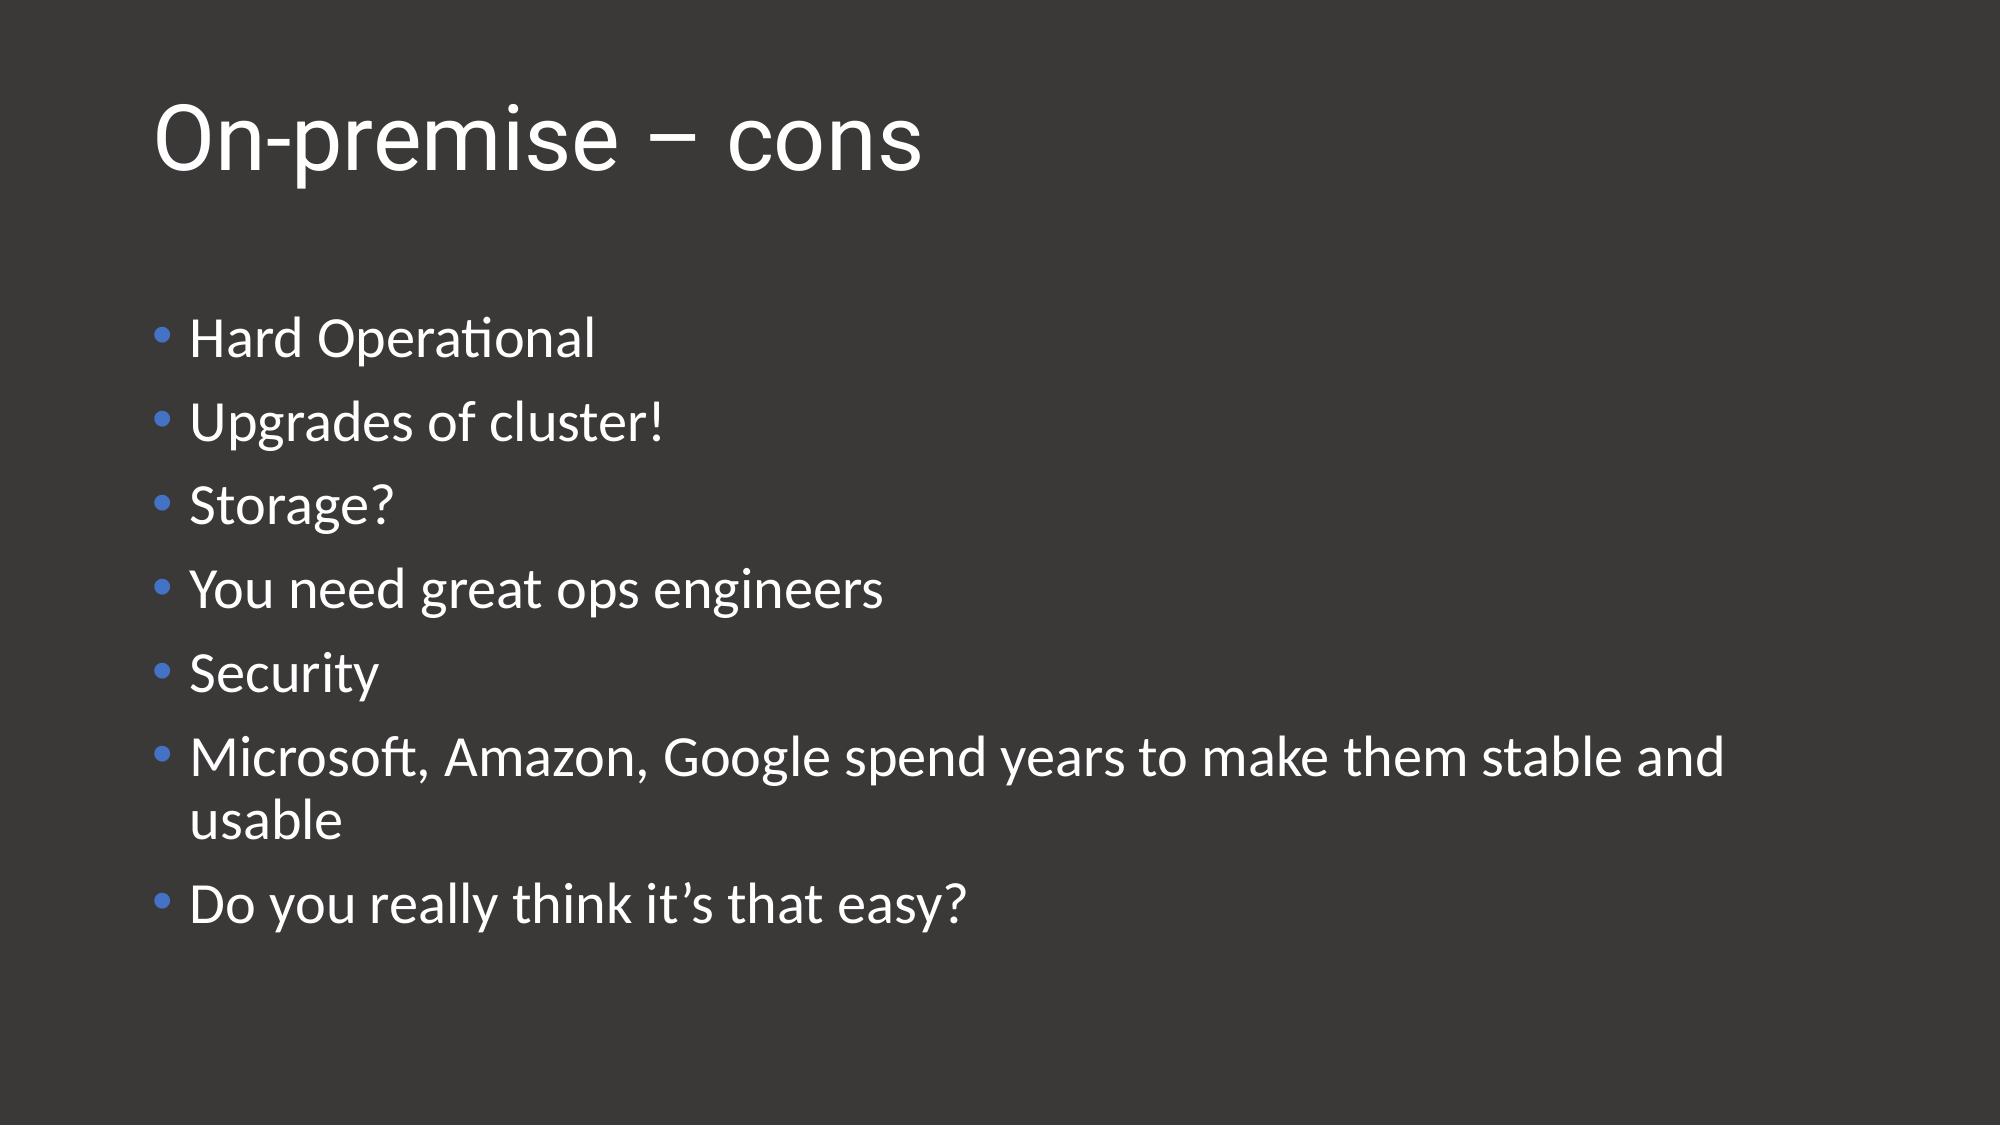

# On-premise – cons
Hard Operational
Upgrades of cluster!
Storage?
You need great ops engineers
Security
Microsoft, Amazon, Google spend years to make them stable and usable
Do you really think it’s that easy?